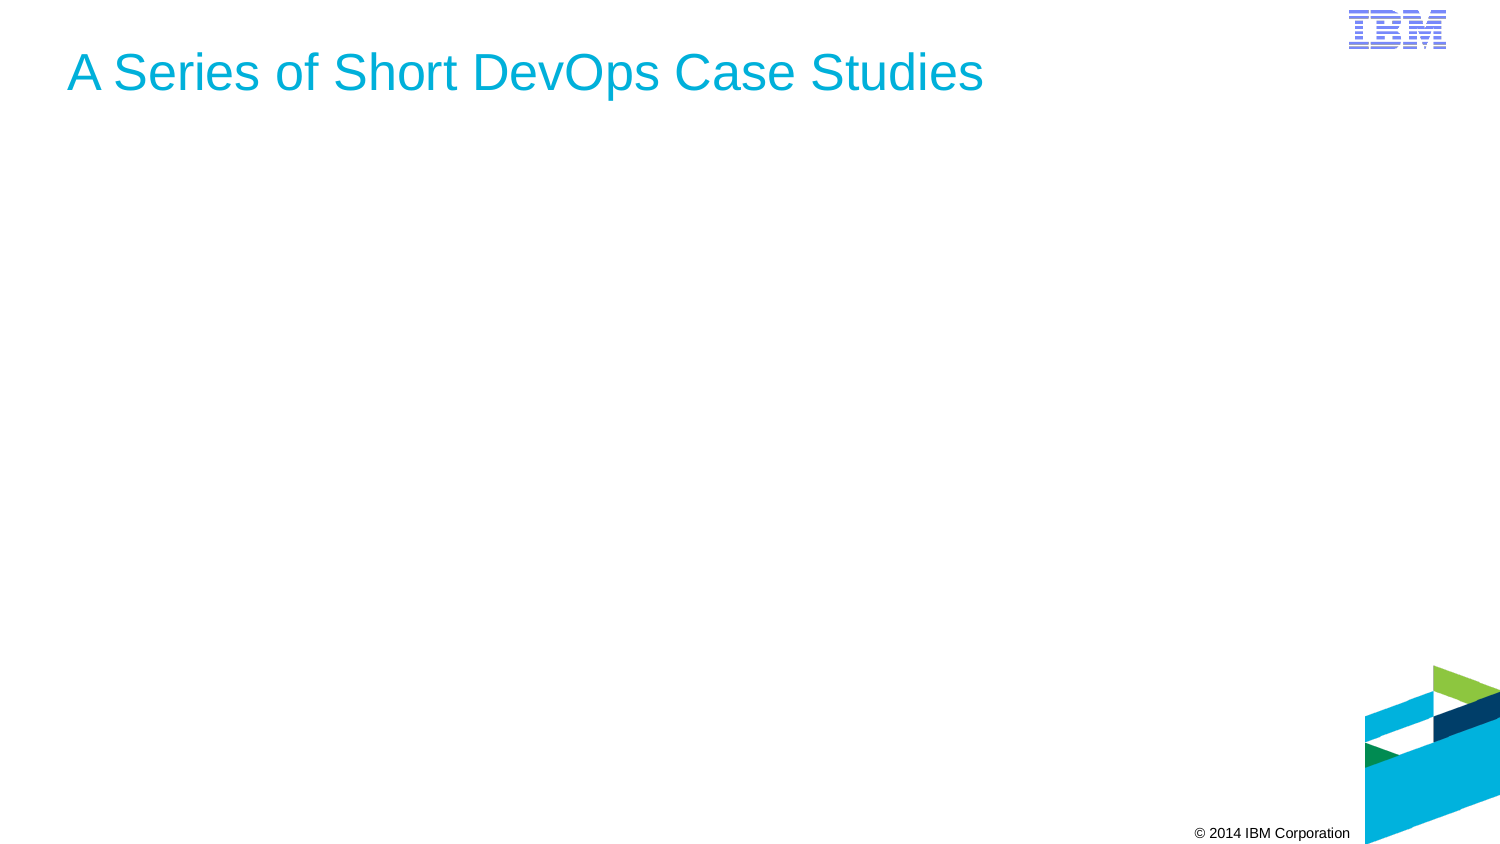

A Series of Short DevOps Case Studies